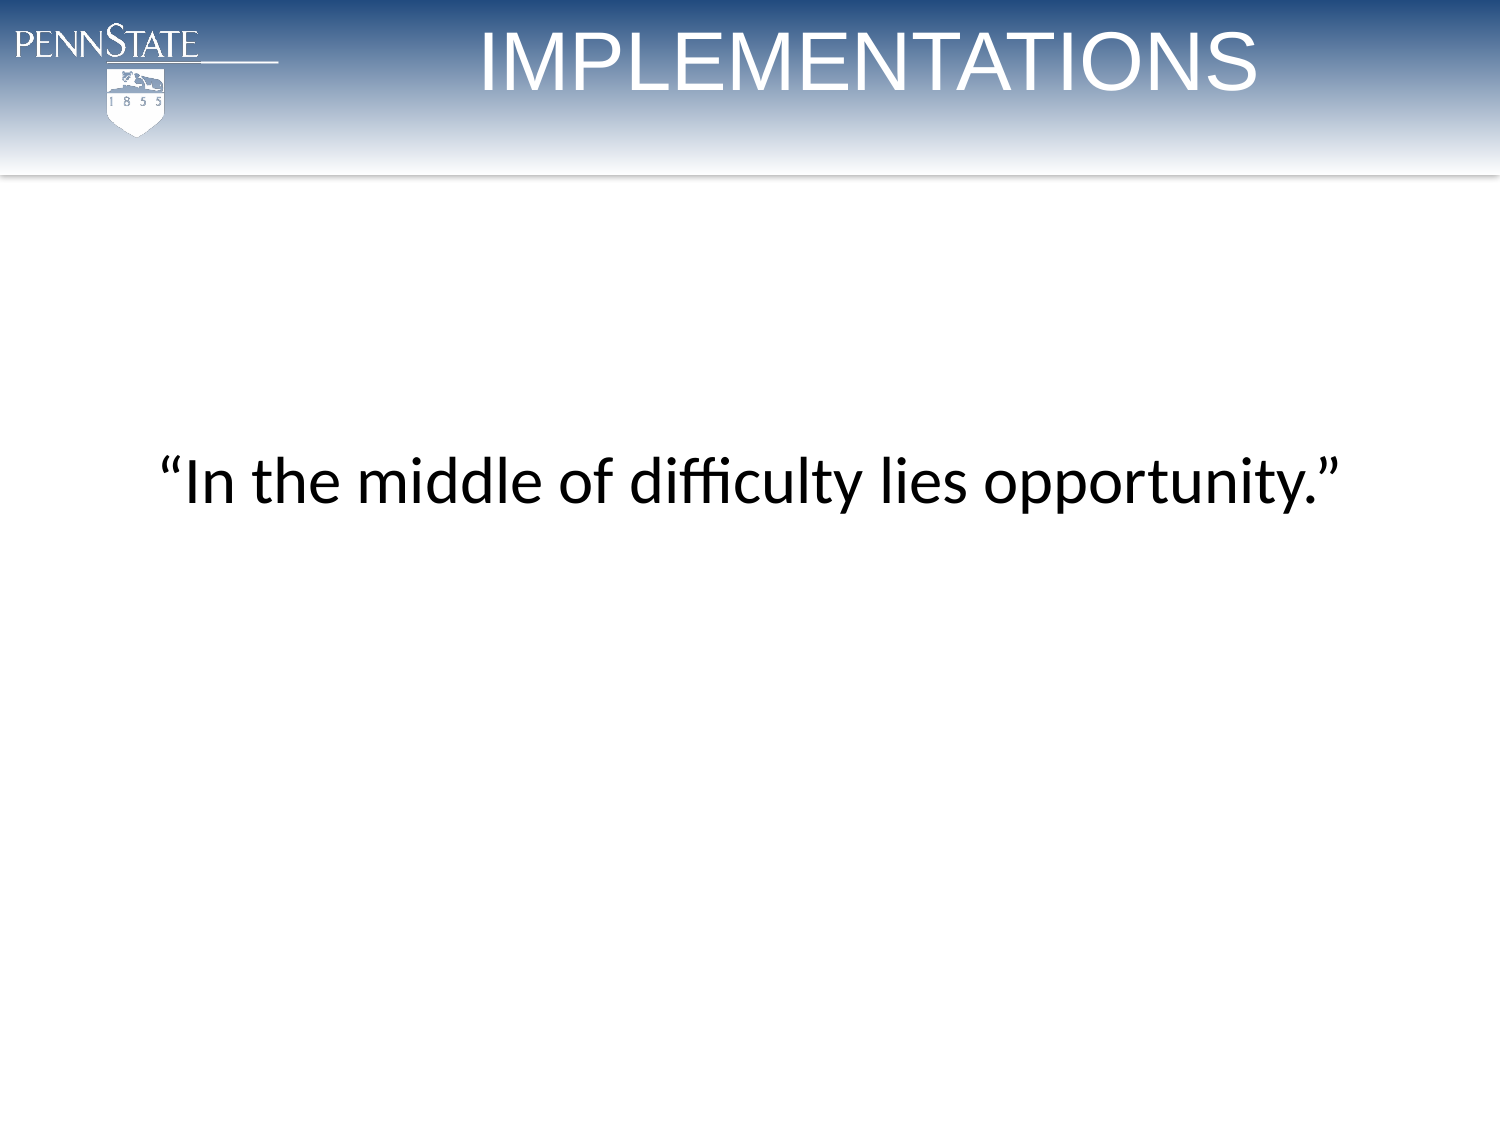

# Implementations

“In the middle of difficulty lies opportunity.”